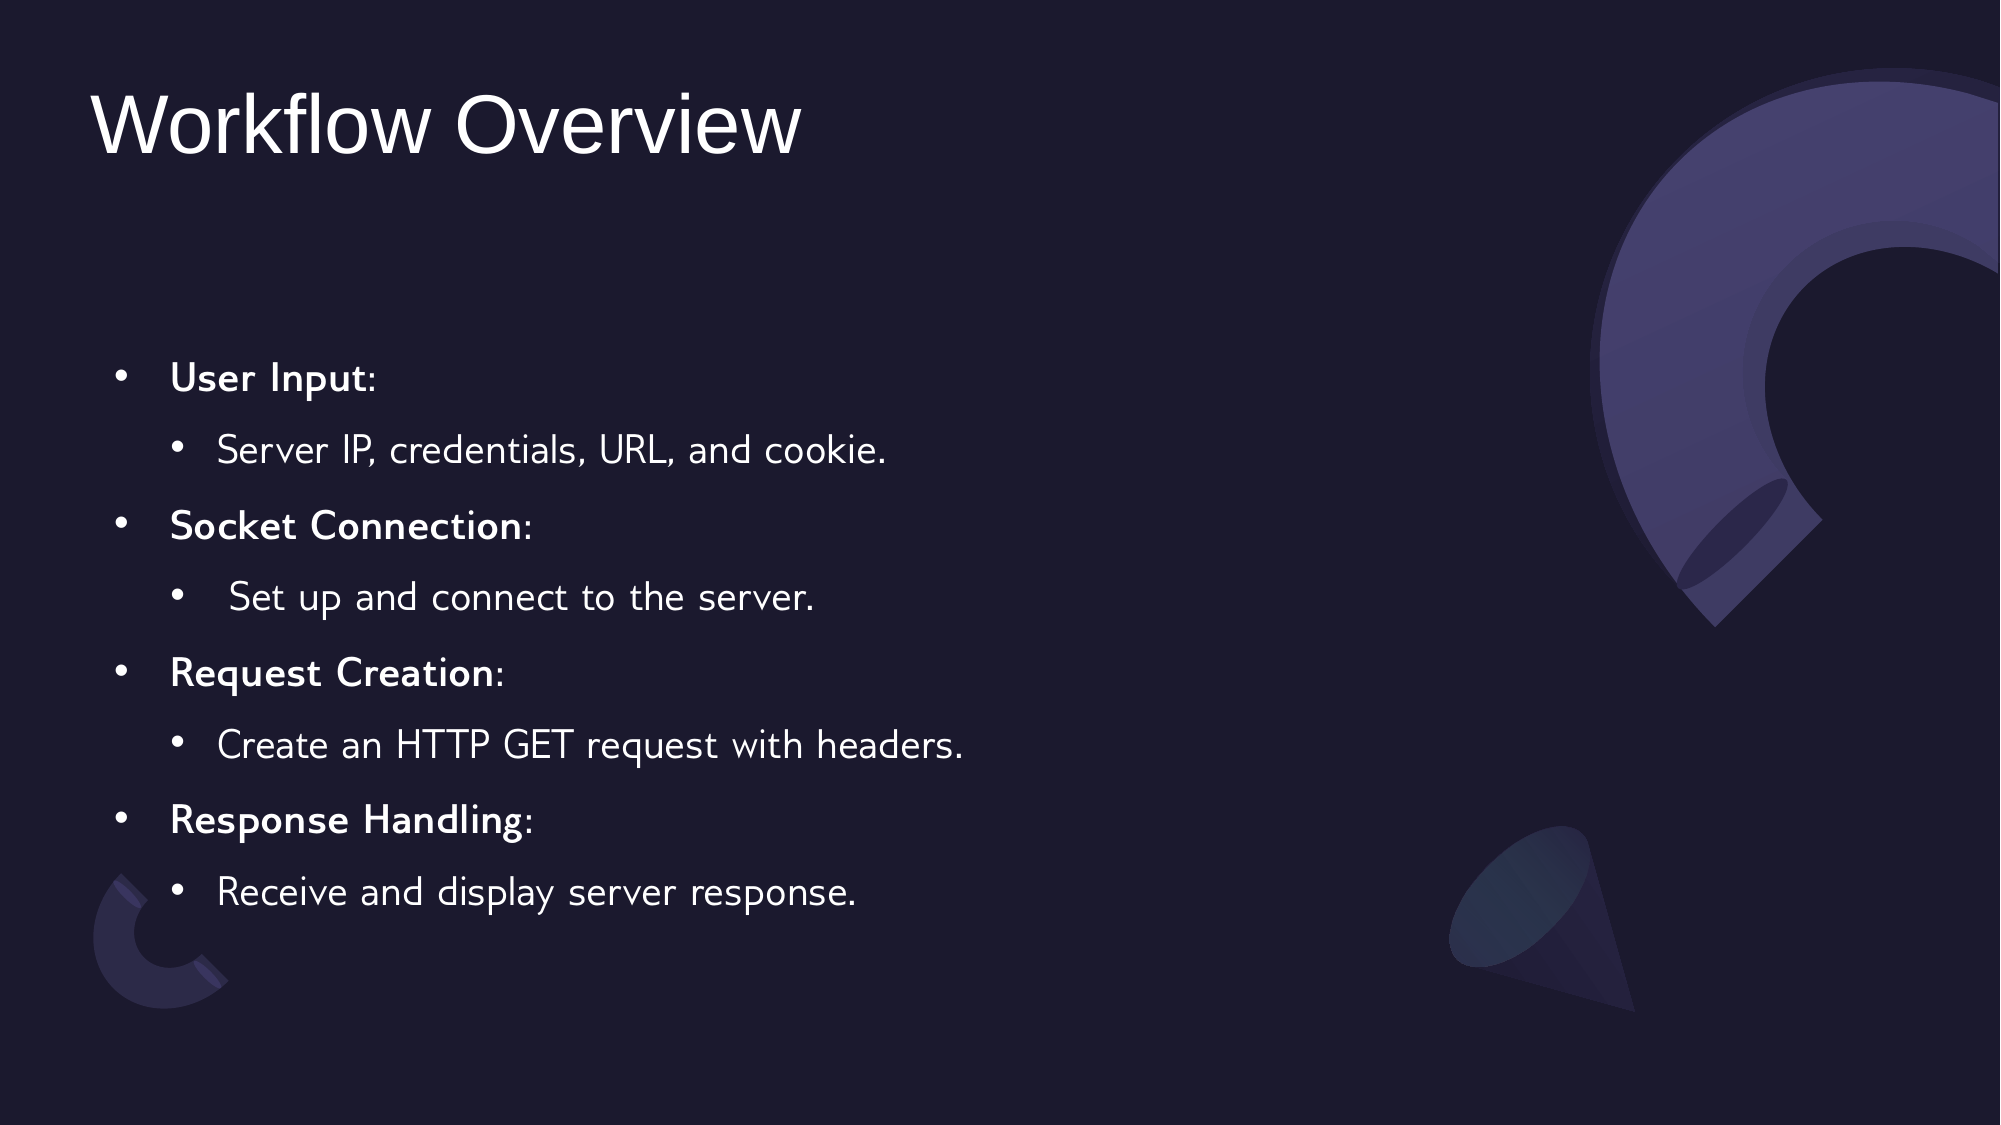

# Workflow Overview
User Input:
Server IP, credentials, URL, and cookie.
Socket Connection:
 Set up and connect to the server.
Request Creation:
Create an HTTP GET request with headers.
Response Handling:
Receive and display server response.